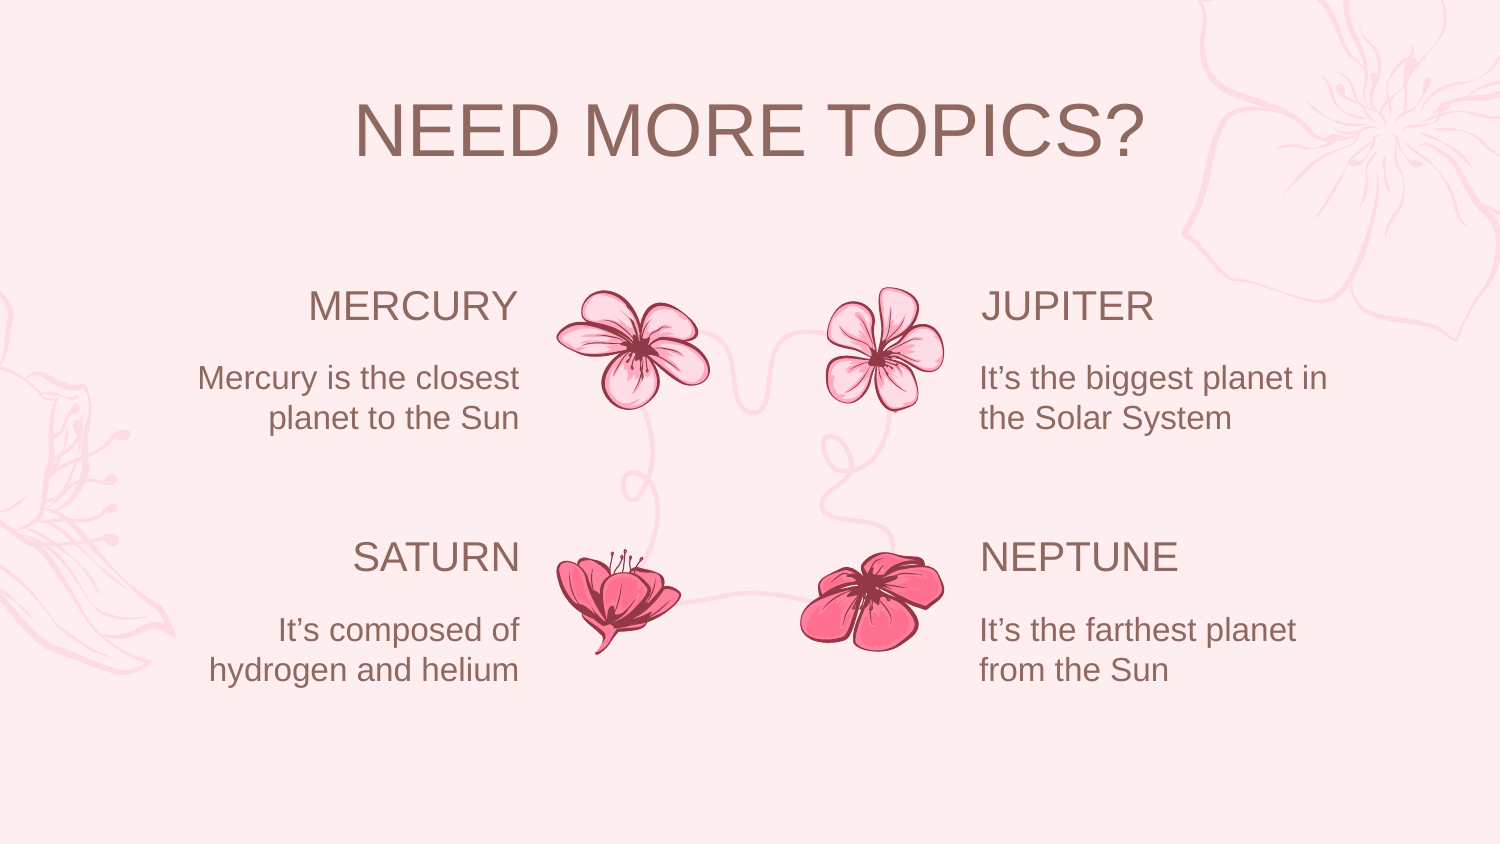

# NEED MORE TOPICS?
MERCURY
JUPITER

Mercury is the closest planet to the Sun
It’s the biggest planet in the Solar System
SATURN
NEPTUNE

It’s composed of hydrogen and helium
It’s the farthest planet from the Sun